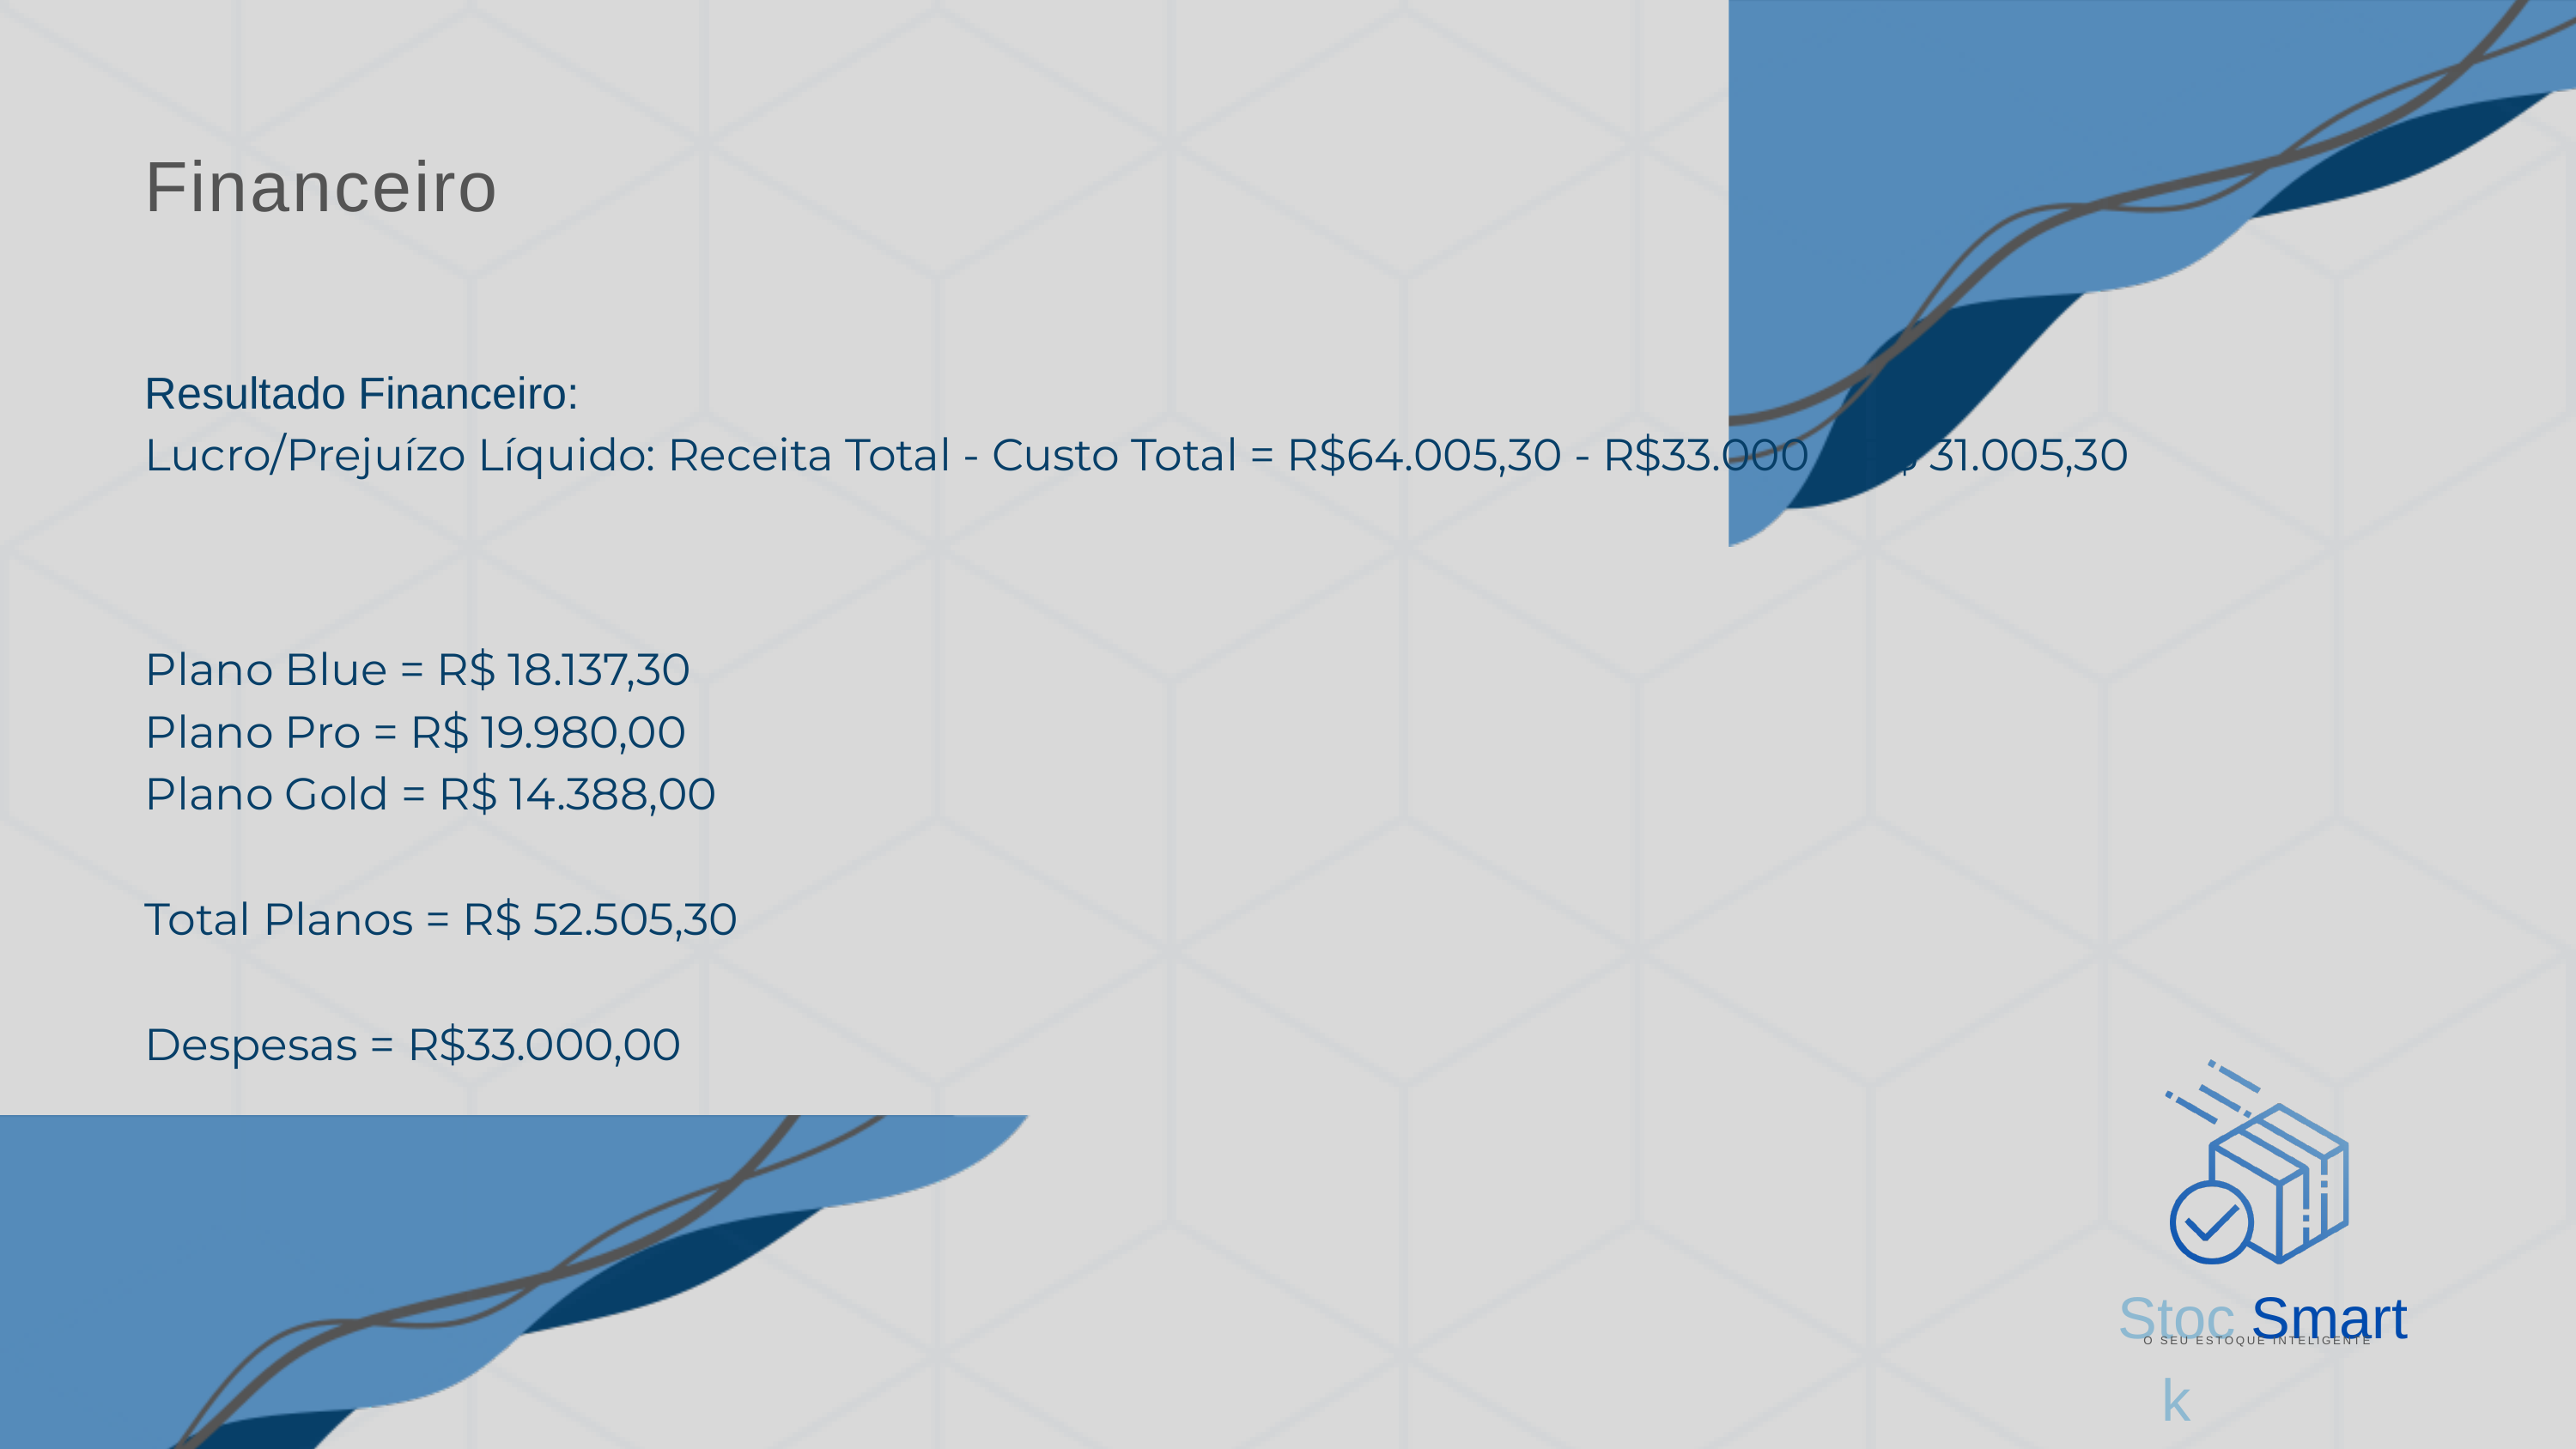

Financeiro
Resultado Financeiro:
Lucro/Prejuízo Líquido: Receita Total - Custo Total = R$64.005,30 - R$33.000 = R$ 31.005,30
Plano Blue = R$ 18.137,30
Plano Pro = R$ 19.980,00
Plano Gold = R$ 14.388,00

Total Planos = R$ 52.505,30

Despesas = R$33.000,00

Stock
Smart
O SEU ESTOQUE INTELIGENTE